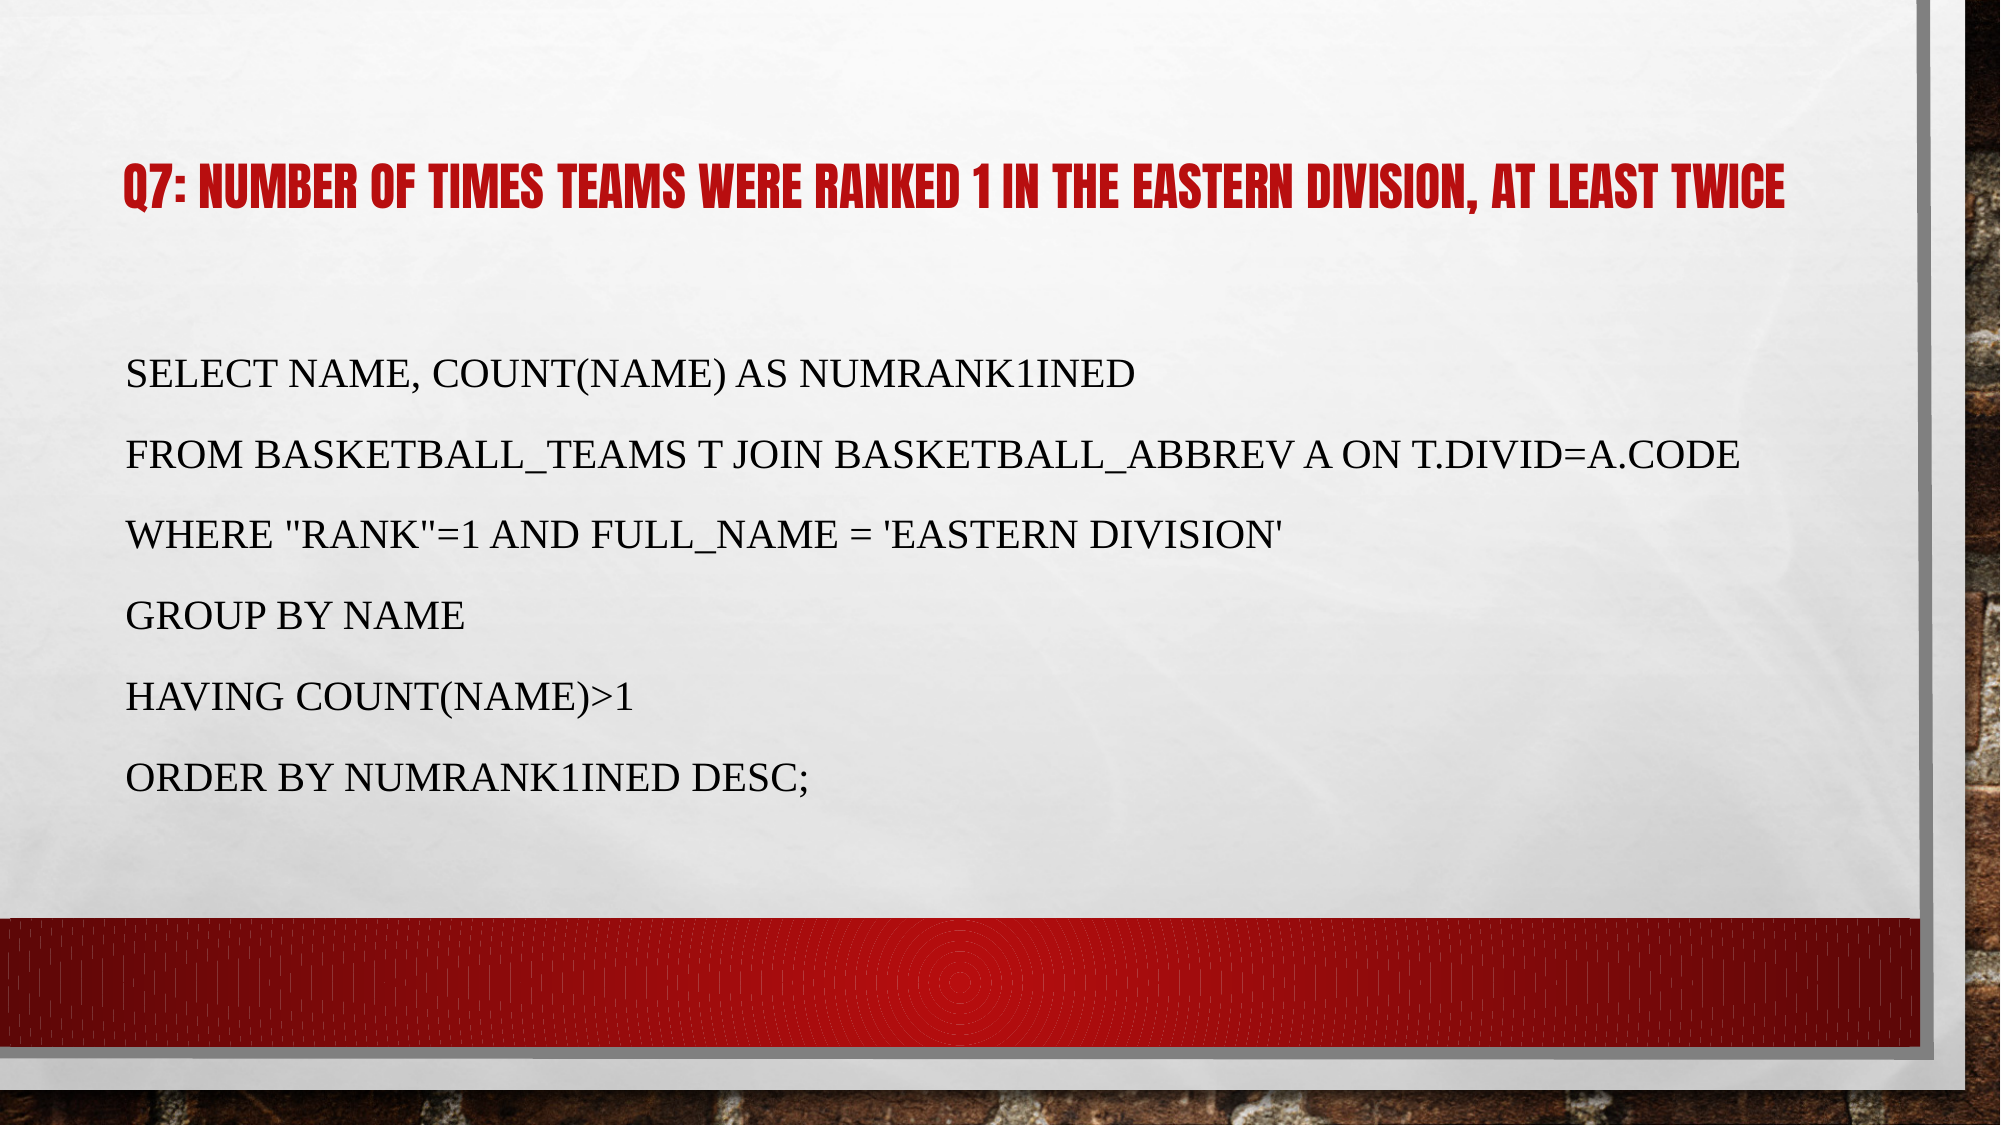

# Q7: Number of times teams were ranked 1 in the Eastern Division, at least twice
SELECT name, COUNT(name) AS numRank1inED
FROM BASKETBALL_TEAMS T JOIN BASKETBALL_ABBREV A ON T.DIVID=A.CODE
WHERE "rank"=1 AND full_name = 'Eastern Division'
GROUP BY NAME
HAVING COUNT(name)>1
ORDER BY numRank1inED DESC;